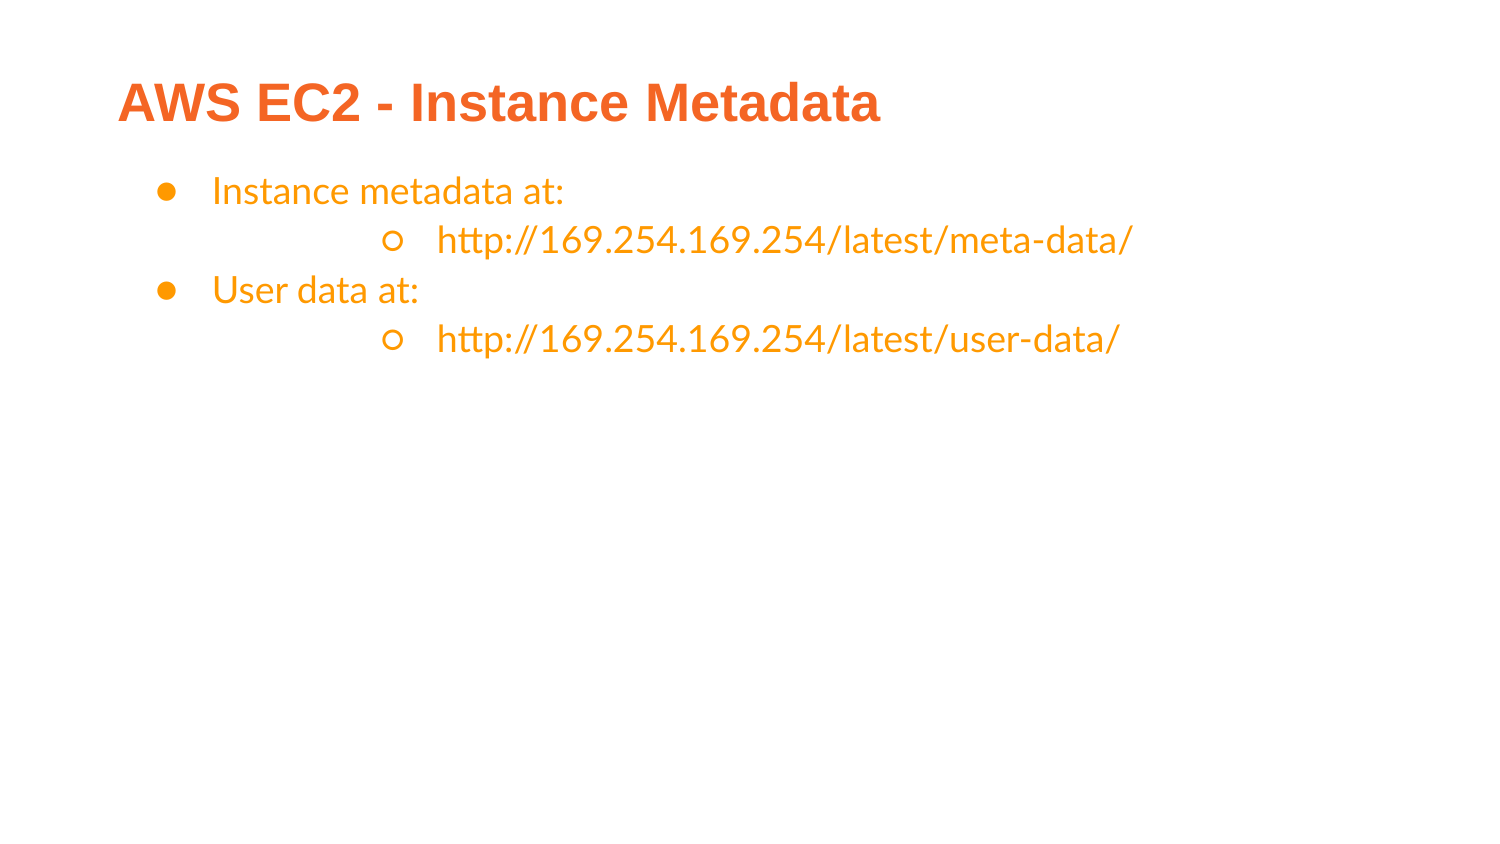

AWS EC2 - Instance Metadata
Instance metadata at:
http://169.254.169.254/latest/meta-data/
User data at:
http://169.254.169.254/latest/user-data/